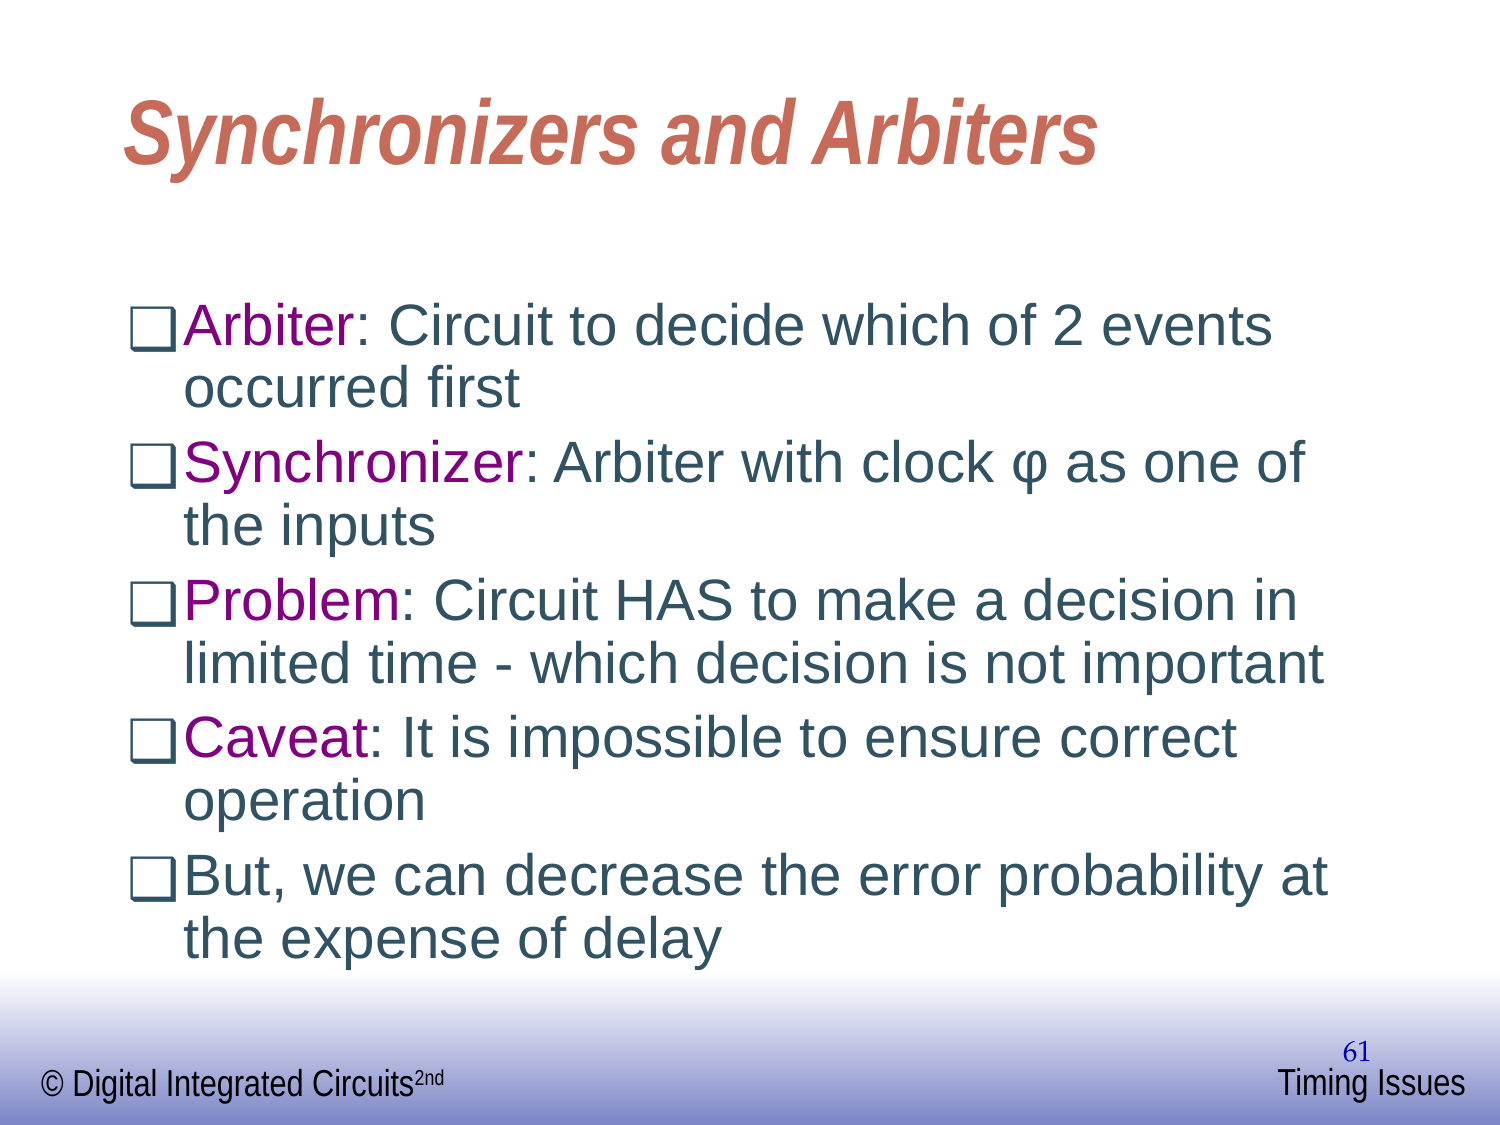

# Synchronizers and Arbiters
Arbiter: Circuit to decide which of 2 events occurred first
Synchronizer: Arbiter with clock φ as one of the inputs
Problem: Circuit HAS to make a decision in limited time - which decision is not important
Caveat: It is impossible to ensure correct operation
But, we can decrease the error probability at the expense of delay
61